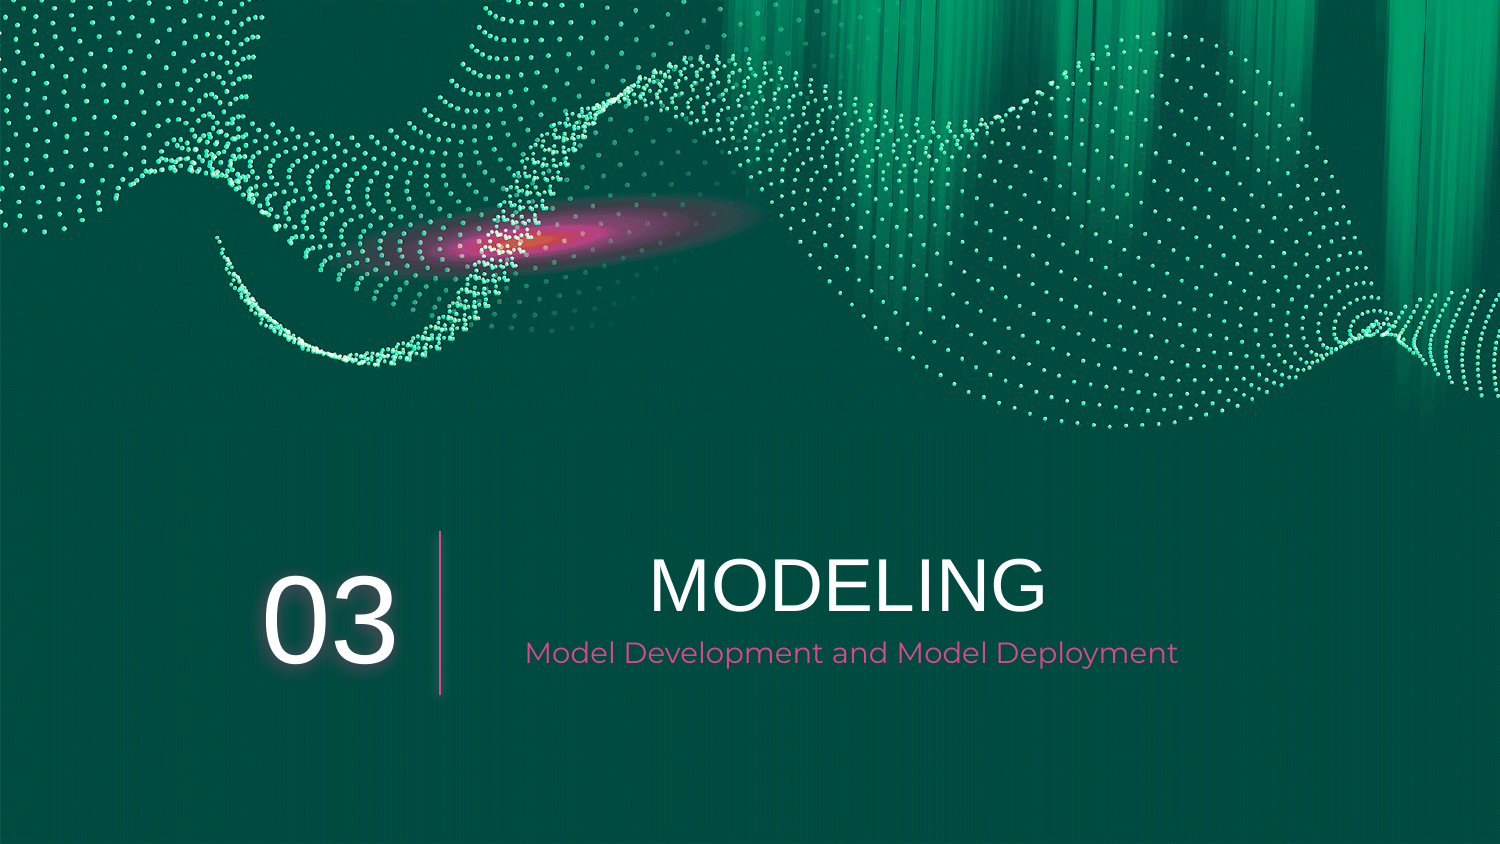

03
# MODELING
Model Development and Model Deployment